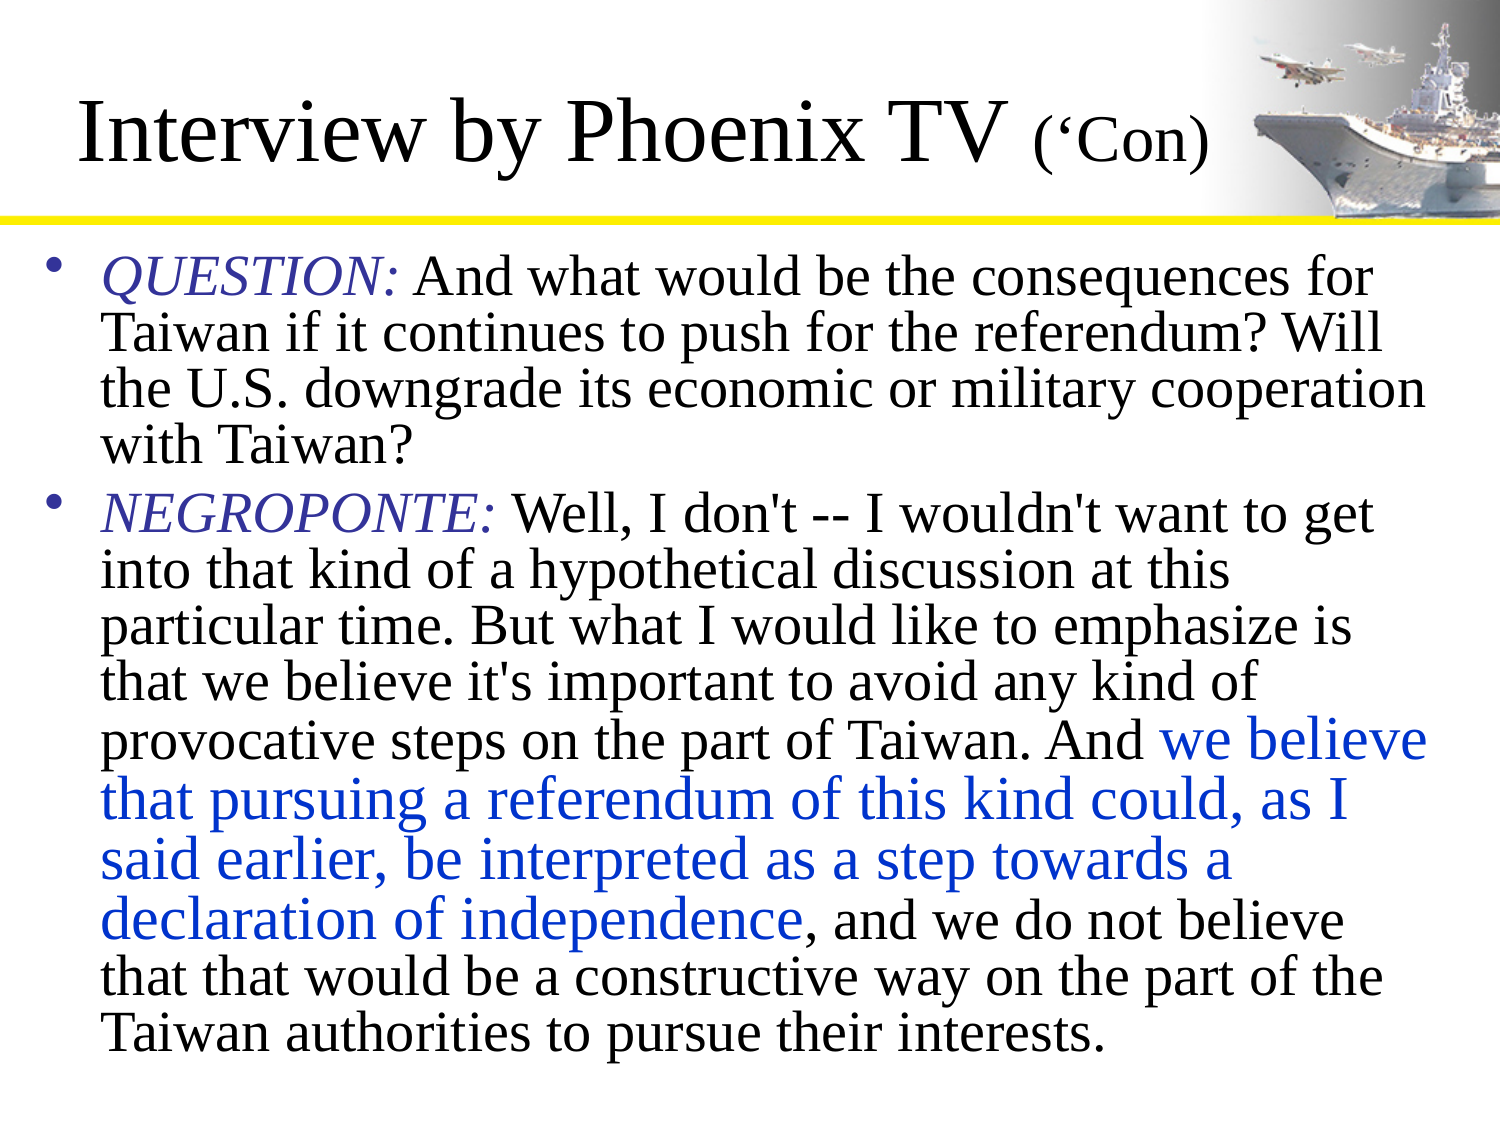

# Interview by Phoenix TV (‘Con)
QUESTION: And what would be the consequences for Taiwan if it continues to push for the referendum? Will the U.S. downgrade its economic or military cooperation with Taiwan?
NEGROPONTE: Well, I don't -- I wouldn't want to get into that kind of a hypothetical discussion at this particular time. But what I would like to emphasize is that we believe it's important to avoid any kind of provocative steps on the part of Taiwan. And we believe that pursuing a referendum of this kind could, as I said earlier, be interpreted as a step towards a declaration of independence, and we do not believe that that would be a constructive way on the part of the Taiwan authorities to pursue their interests.